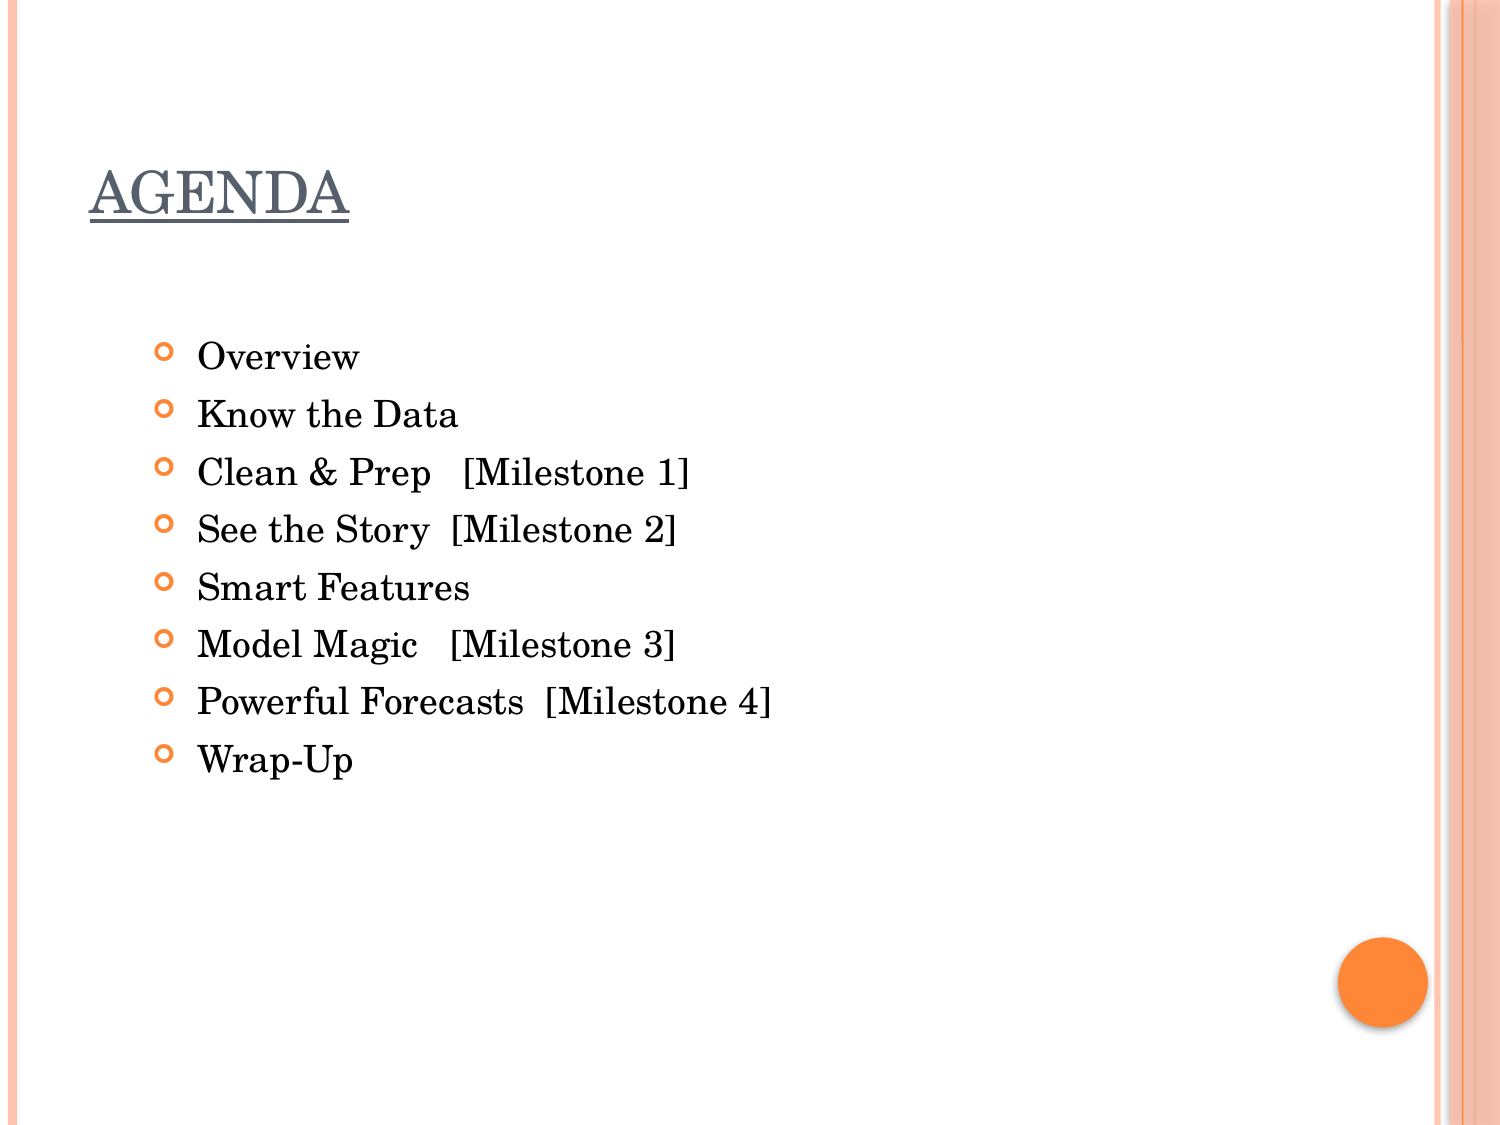

# Agenda
Overview
Know the Data
Clean & Prep   [Milestone 1]
See the Story  [Milestone 2]
Smart Features
Model Magic   [Milestone 3]
Powerful Forecasts  [Milestone 4]
Wrap-Up